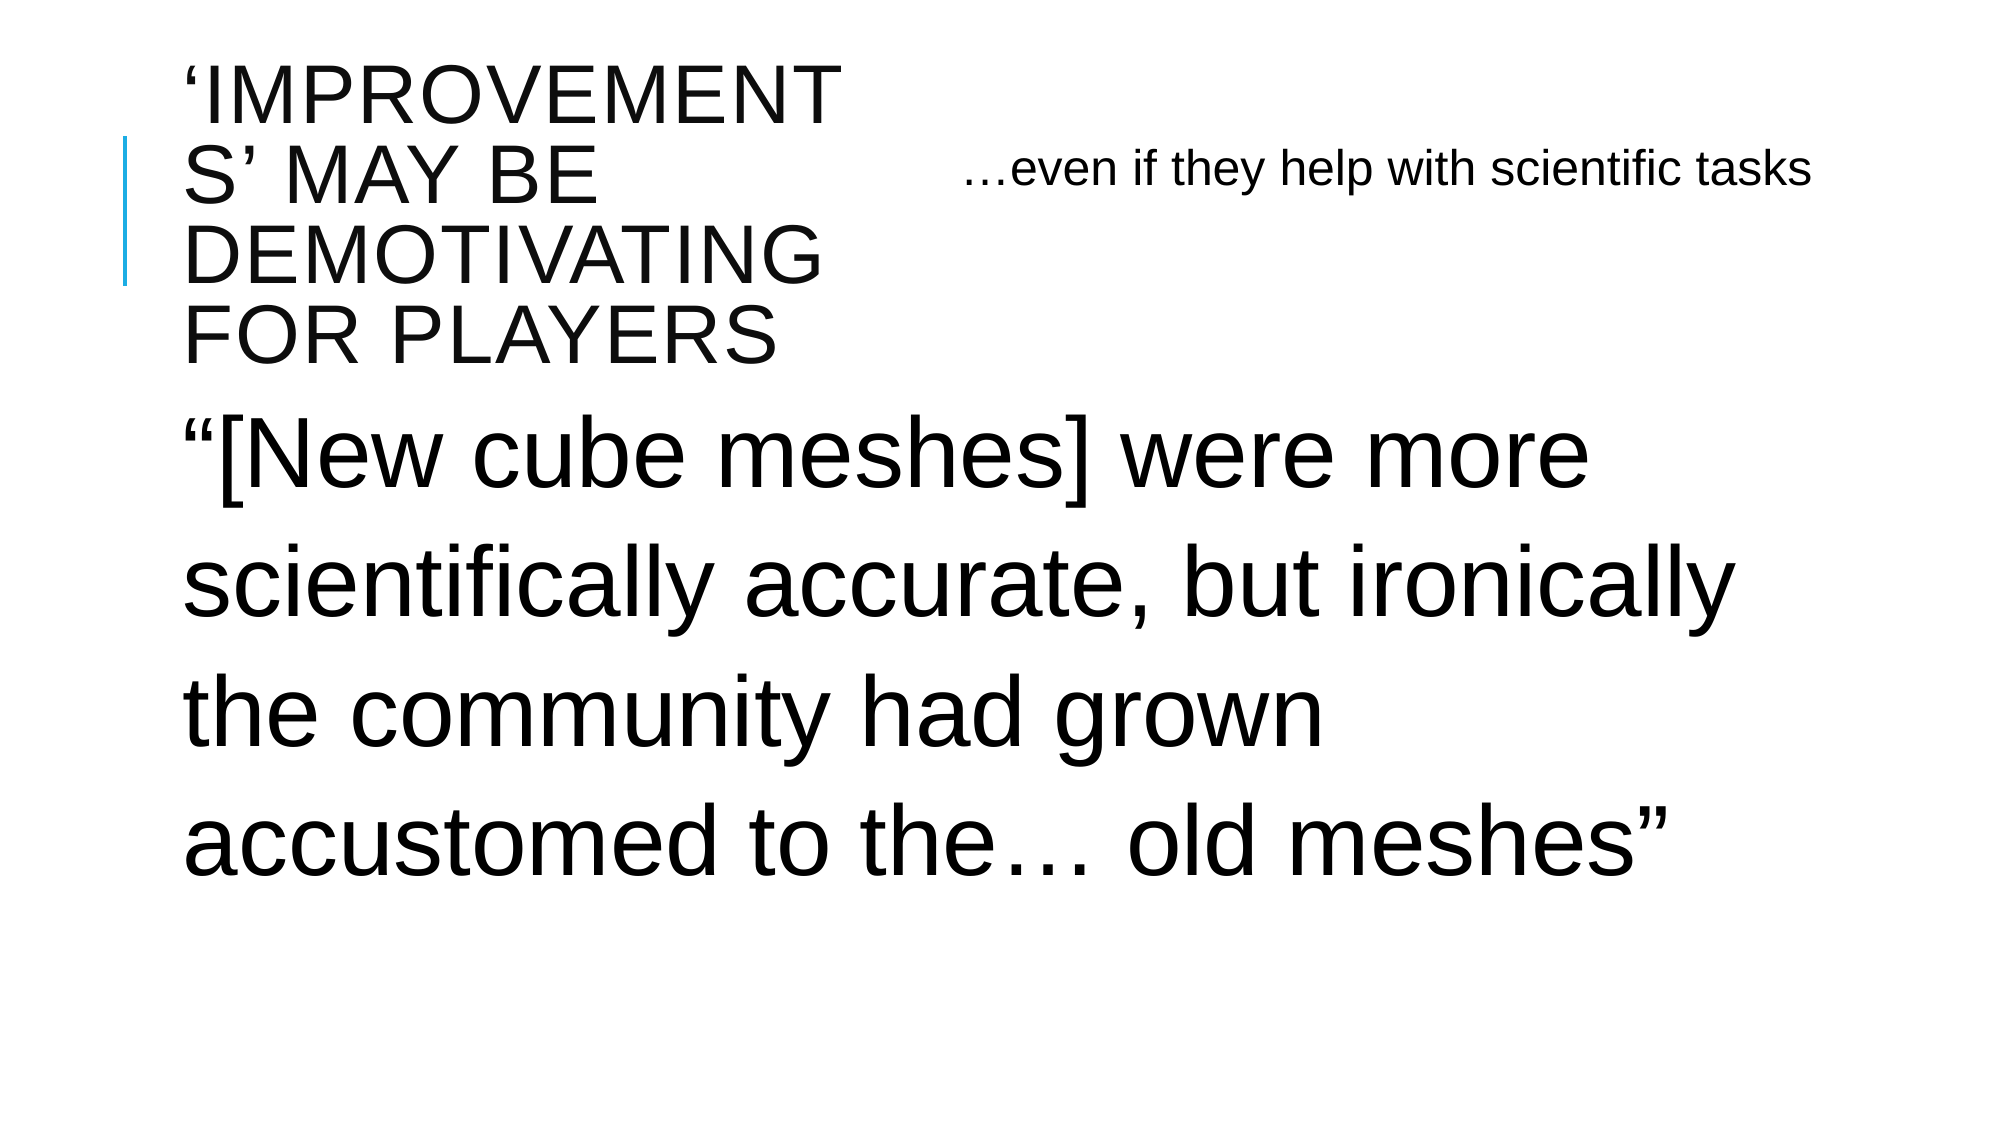

# ‘Improvements’ may be demotivating for players
…even if they help with scientific tasks
“[New cube meshes] were more scientifically accurate, but ironically the community had grown accustomed to the… old meshes”